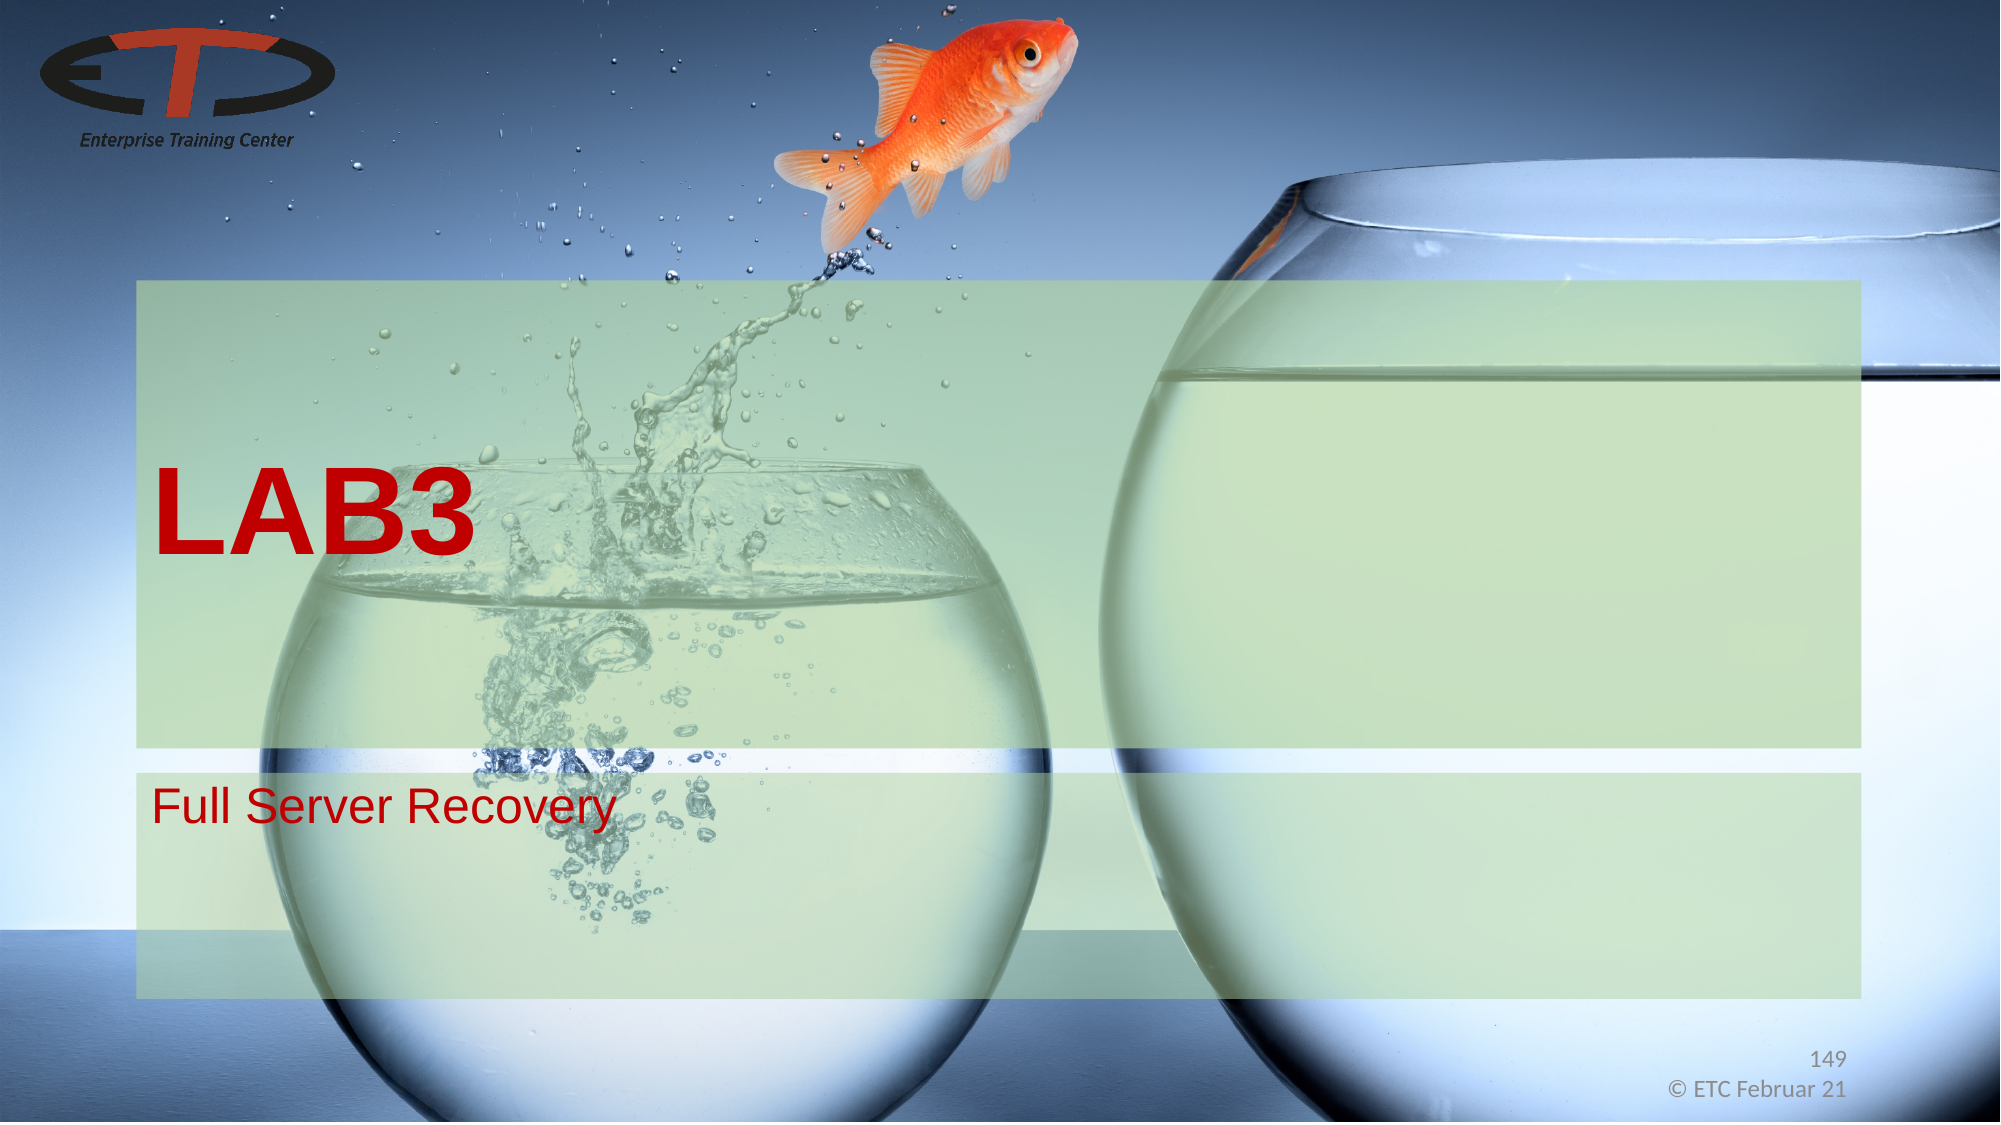

# LAB3
Full Server Recovery
149
 © ETC Februar 21